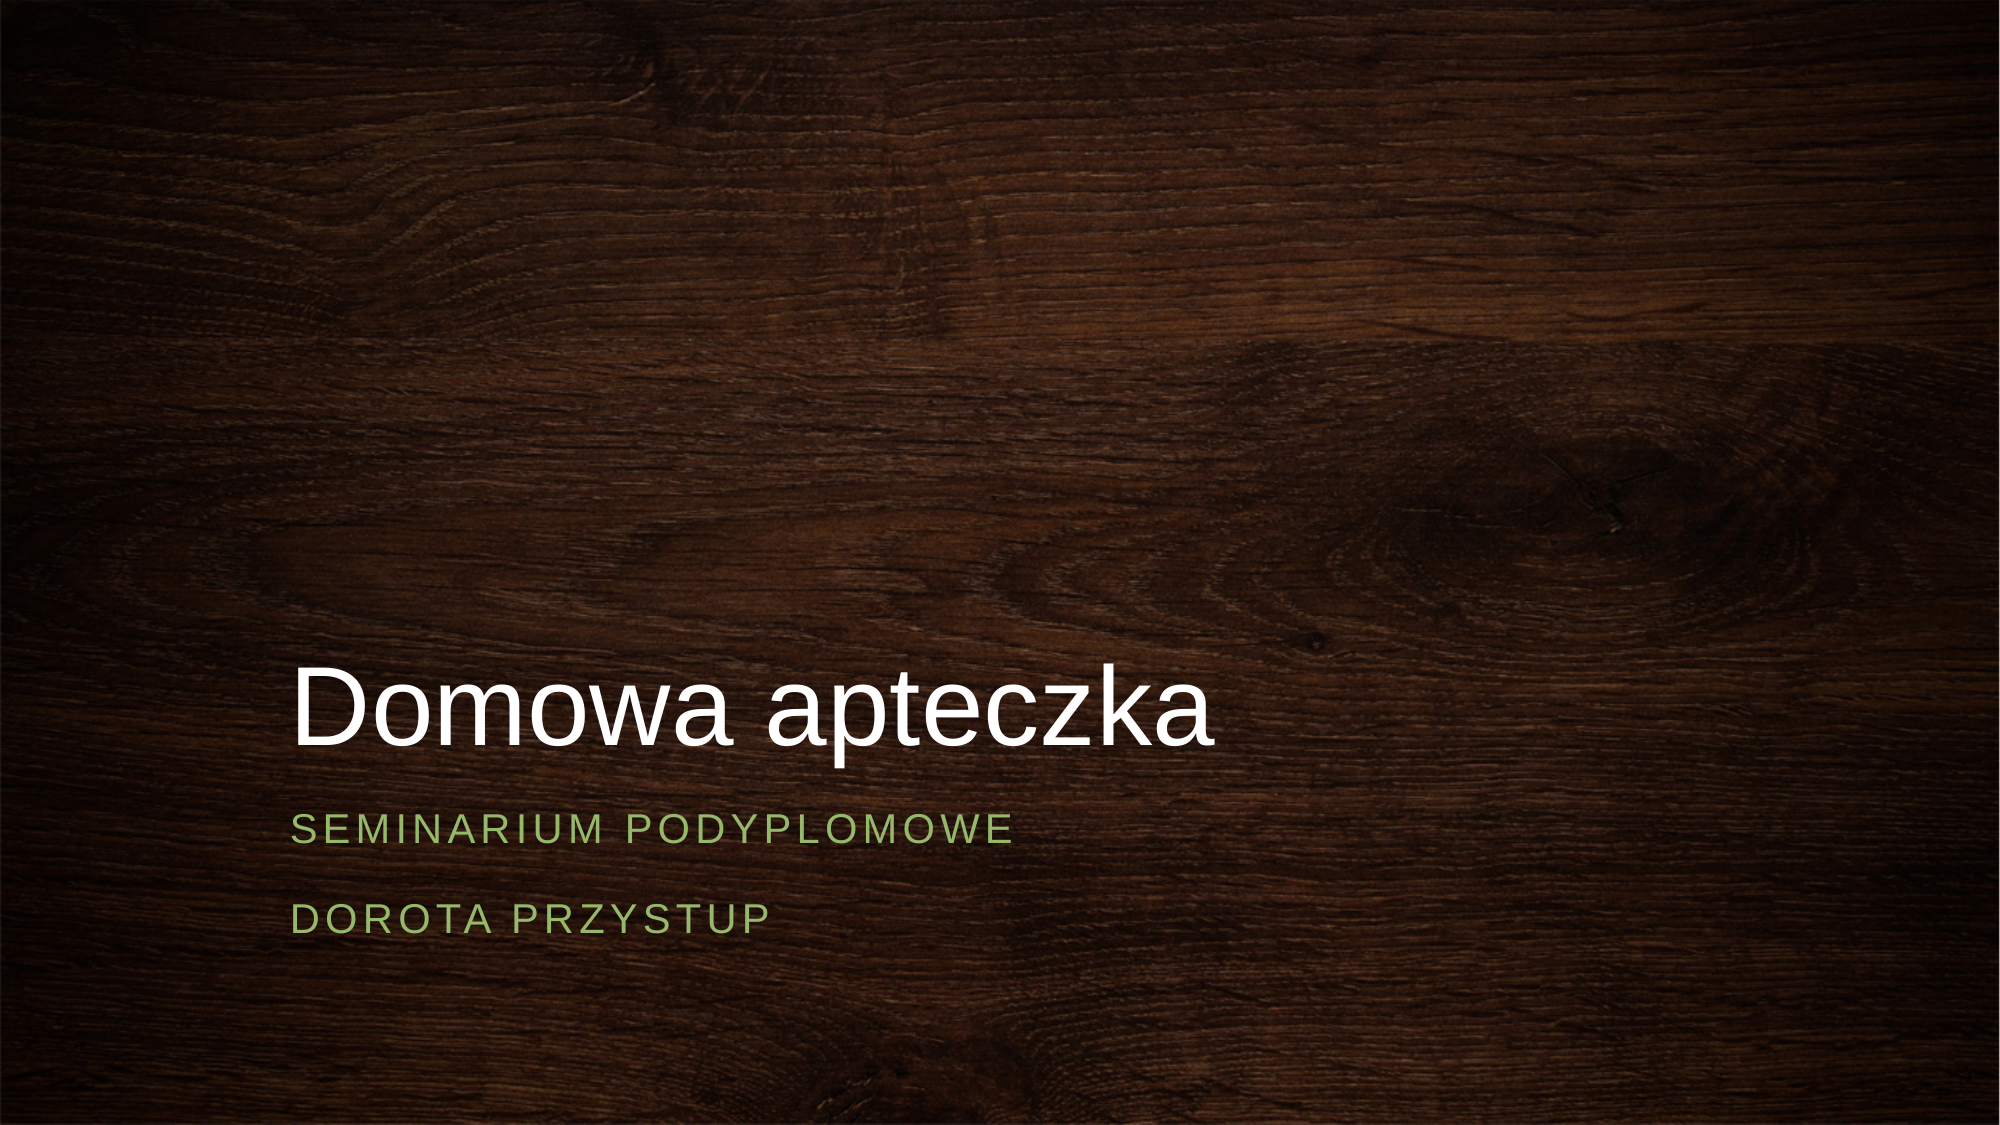

# Domowa apteczka
Seminarium podyplomowe

Dorota przystup